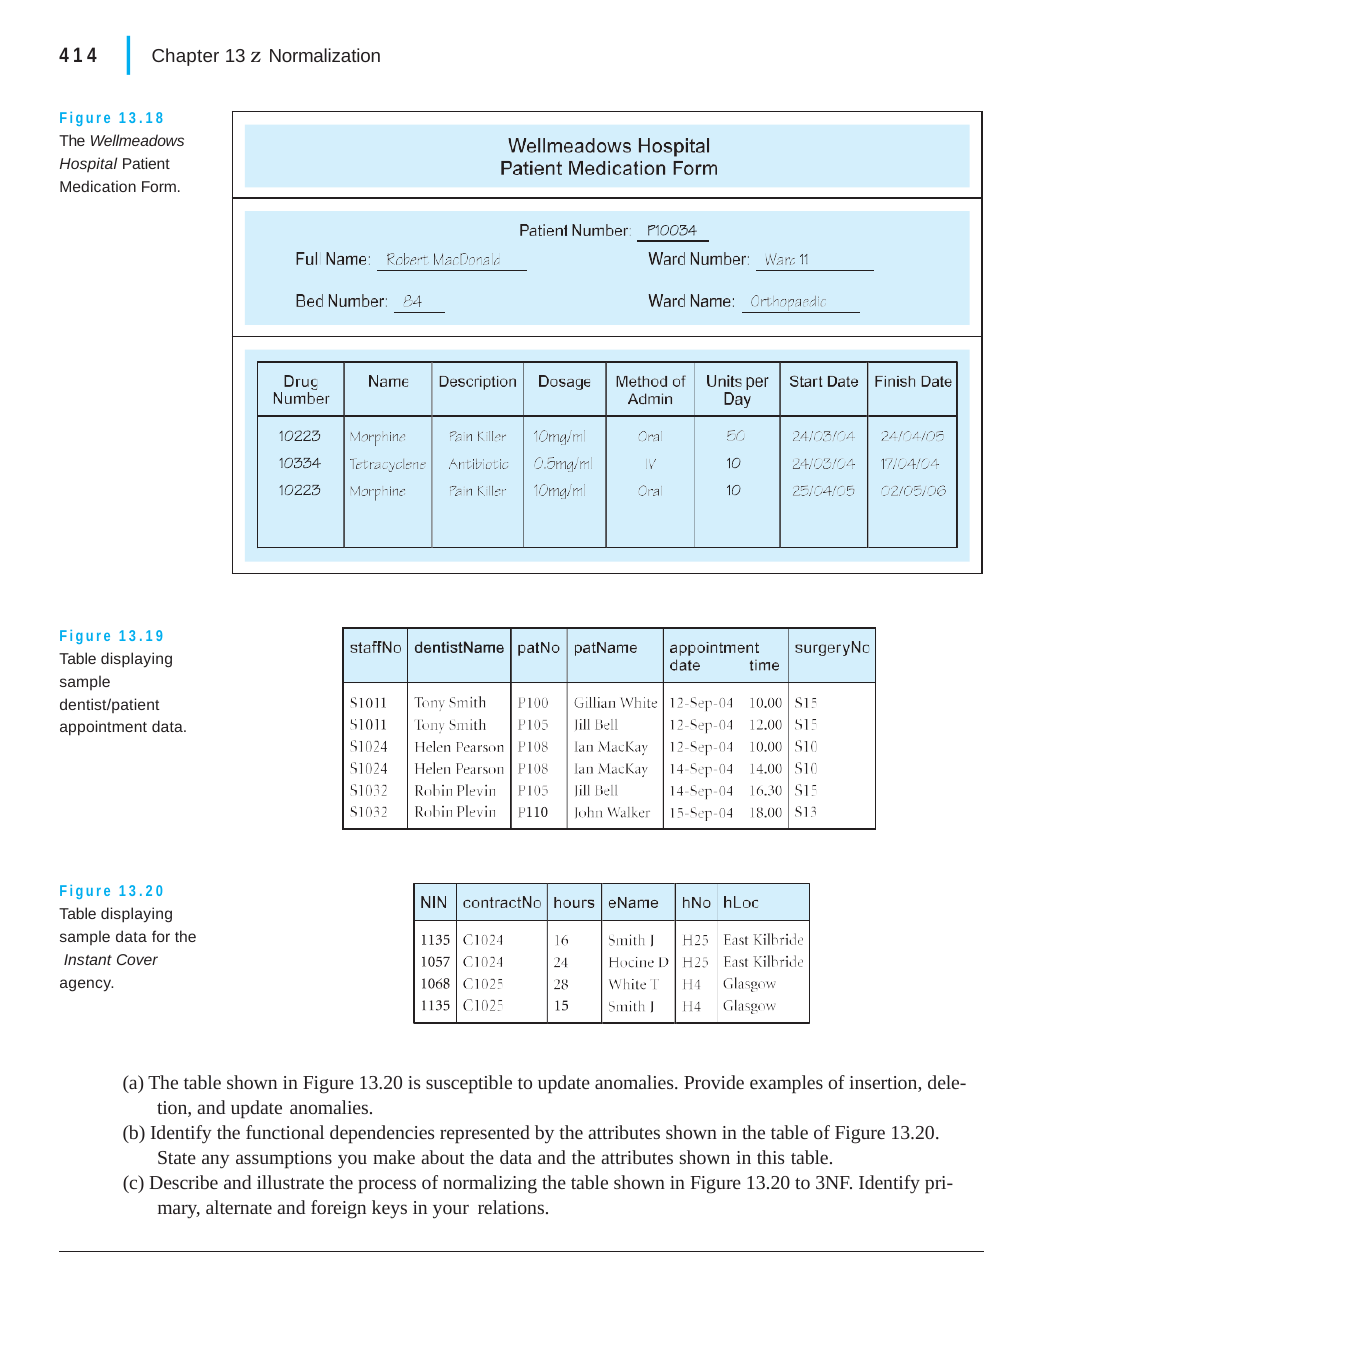

|
414	Chapter 13 z Normalization
Figure 13.18  The Wellmeadows  Hospital Patient  Medication Form.
|  |
| --- |
|  |
|  |

Figure 13.19  Table displaying  sample  dentist/patient  appointment data.
|  |  |
| --- | --- |
|  |  |

Figure 13.20  Table displaying  sample data for the  Instant Cover  agency.

(a) The table shown in Figure 13.20 is susceptible to update anomalies. Provide examples of insertion, dele-  tion, and update anomalies.
(b) Identify the functional dependencies represented by the attributes shown in the table of Figure 13.20.  State any assumptions you make about the data and the attributes shown in this table.
(c) Describe and illustrate the process of normalizing the table shown in Figure 13.20 to 3NF. Identify pri-  mary, alternate and foreign keys in your relations.